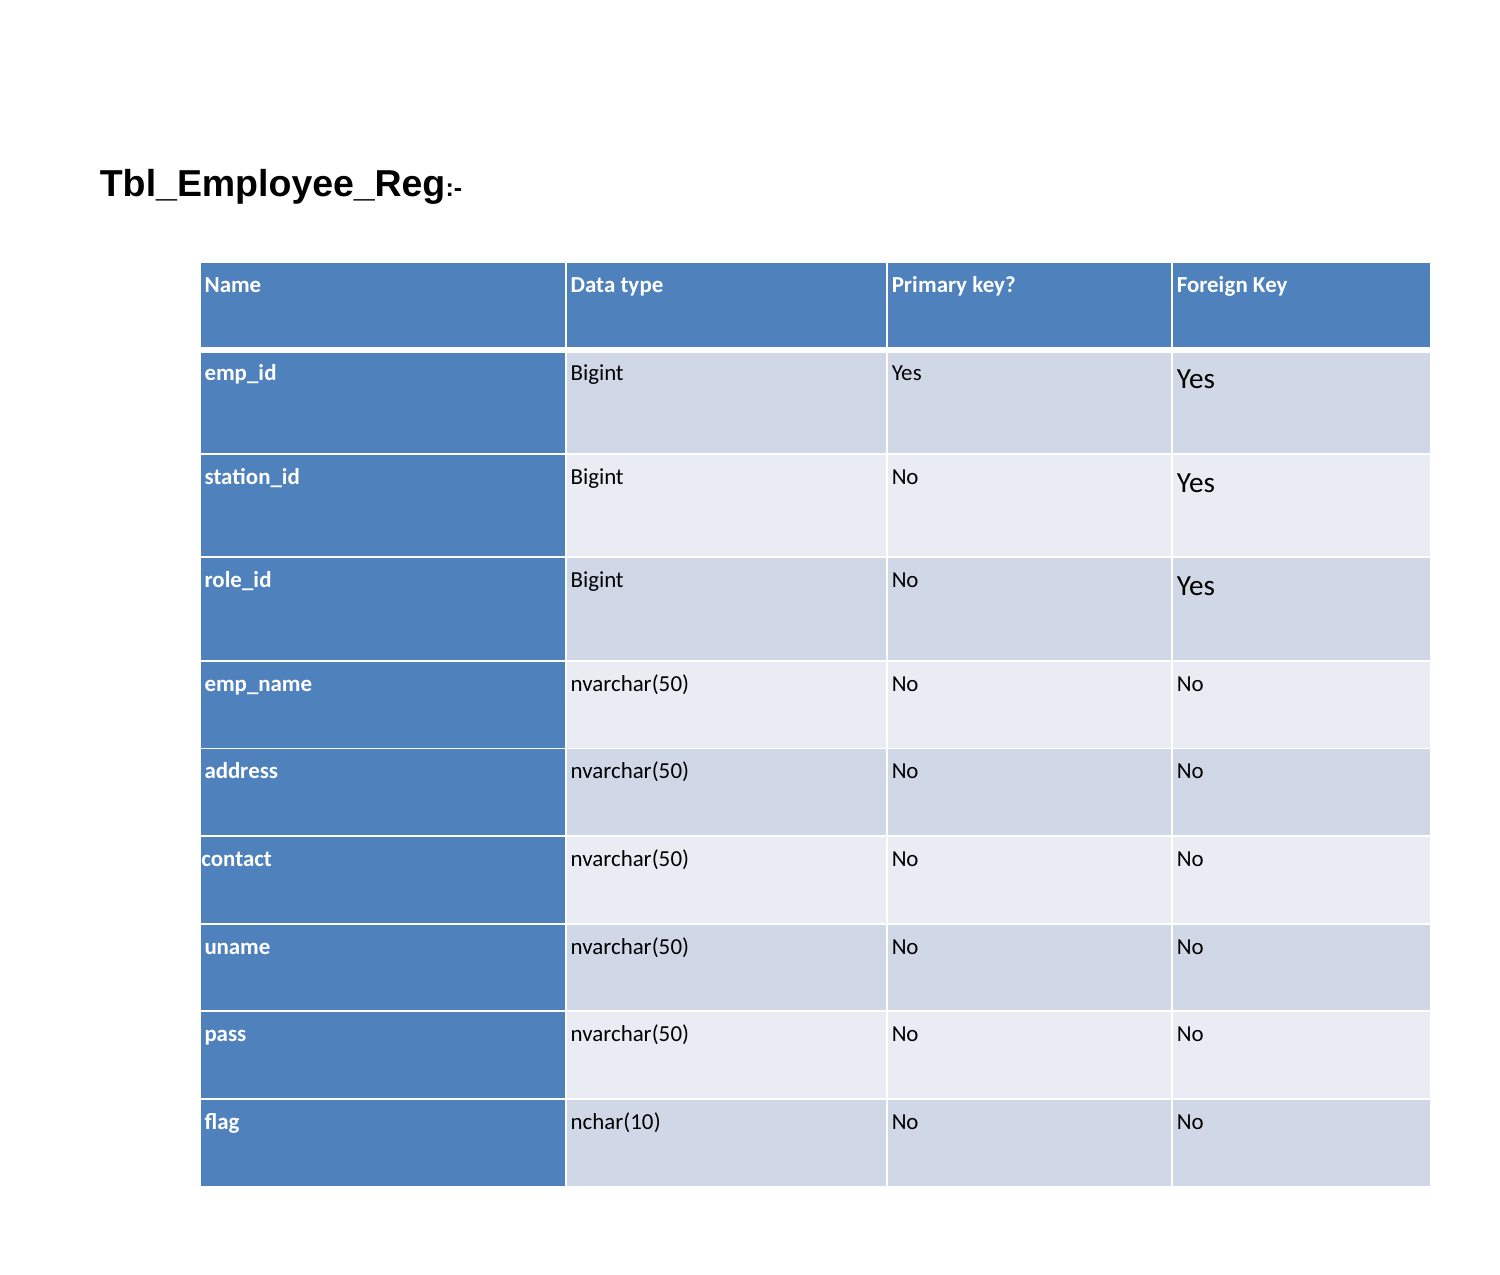

Tbl_Employee_Reg:-
| Name | Data type | Primary key? | Foreign Key |
| --- | --- | --- | --- |
| emp\_id | Bigint | Yes | Yes |
| station\_id | Bigint | No | Yes |
| role\_id | Bigint | No | Yes |
| emp\_name | nvarchar(50) | No | No |
| address | nvarchar(50) | No | No |
| contact | nvarchar(50) | No | No |
| uname | nvarchar(50) | No | No |
| pass | nvarchar(50) | No | No |
| flag | nchar(10) | No | No |